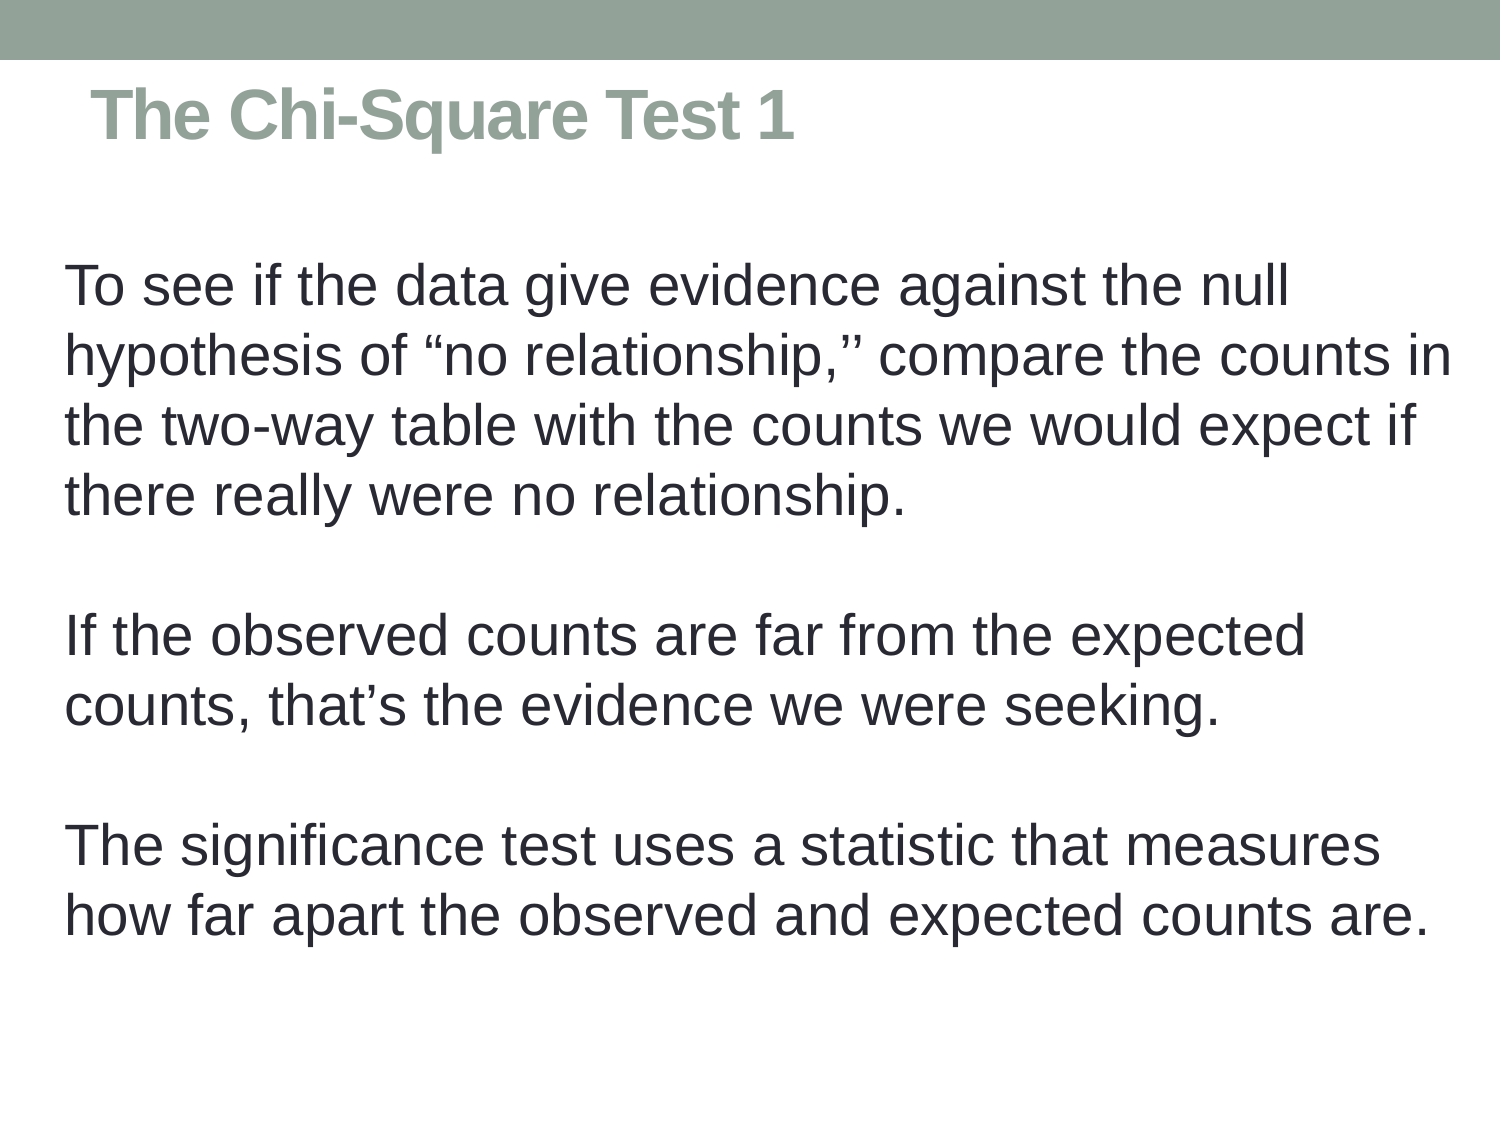

# The Chi-Square Test 1
To see if the data give evidence against the null hypothesis of “no relationship,’’ compare the counts in the two-way table with the counts we would expect if there really were no relationship.

If the observed counts are far from the expected counts, that’s the evidence we were seeking.

The significance test uses a statistic that measures how far apart the observed and expected counts are.